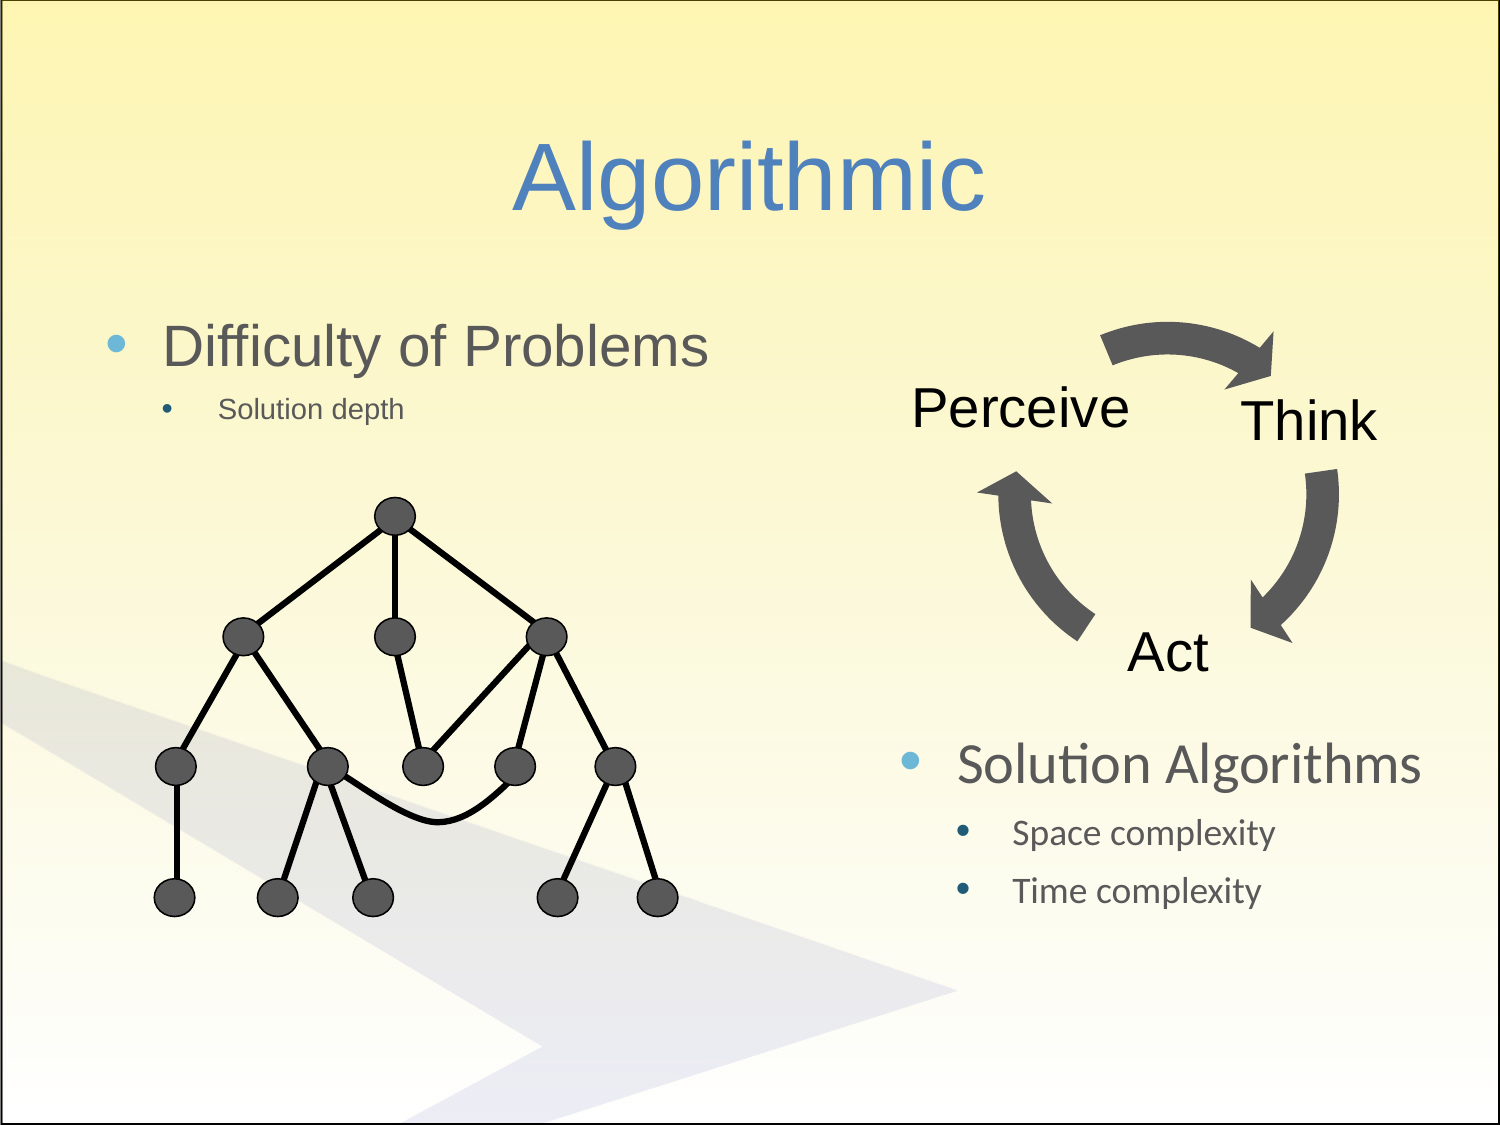

# Algorithmic

Perceive
Think
Act
Difficulty of Problems
Solution depth

Solution Algorithms
Space complexity
Time complexity